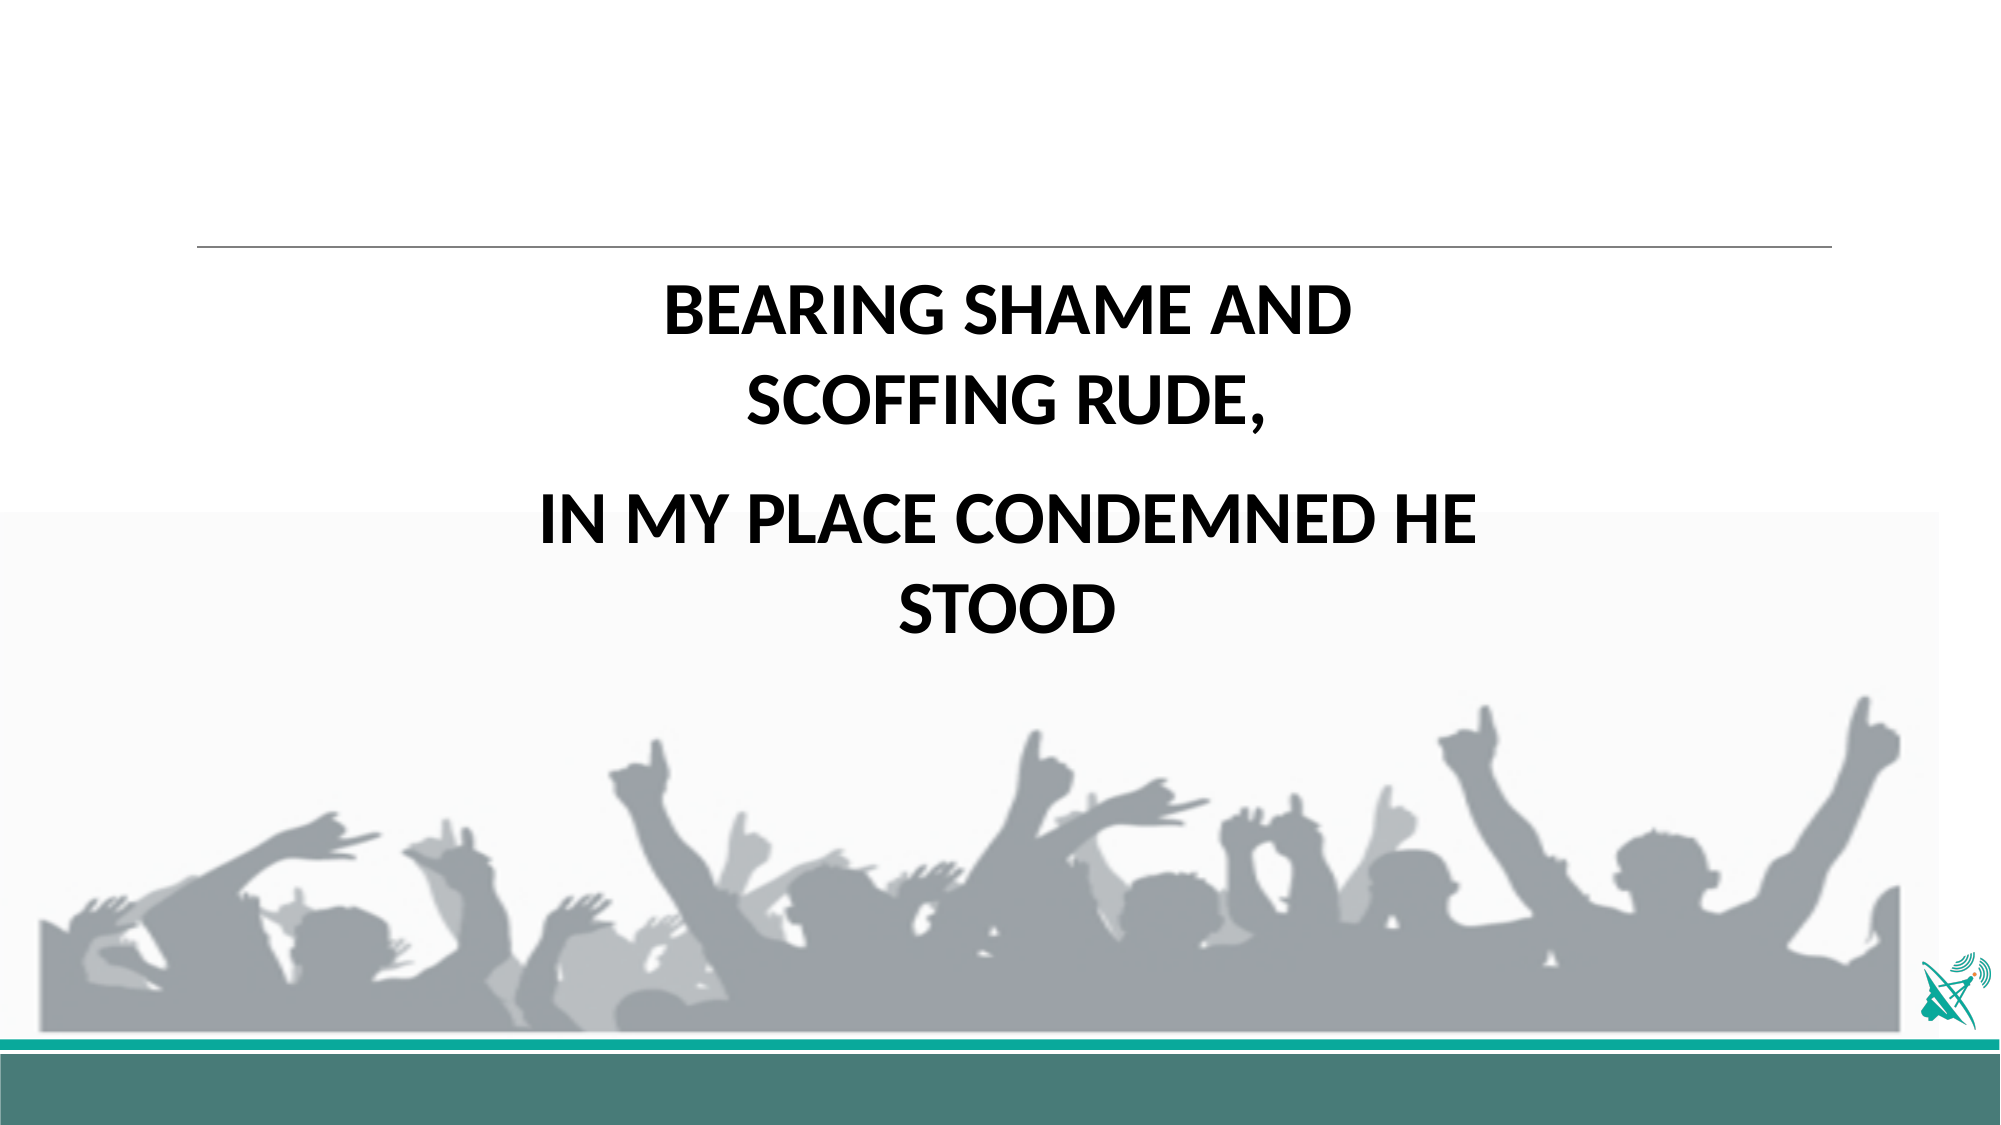

BEARING SHAME AND SCOFFING RUDE,
IN MY PLACE CONDEMNED HE STOOD